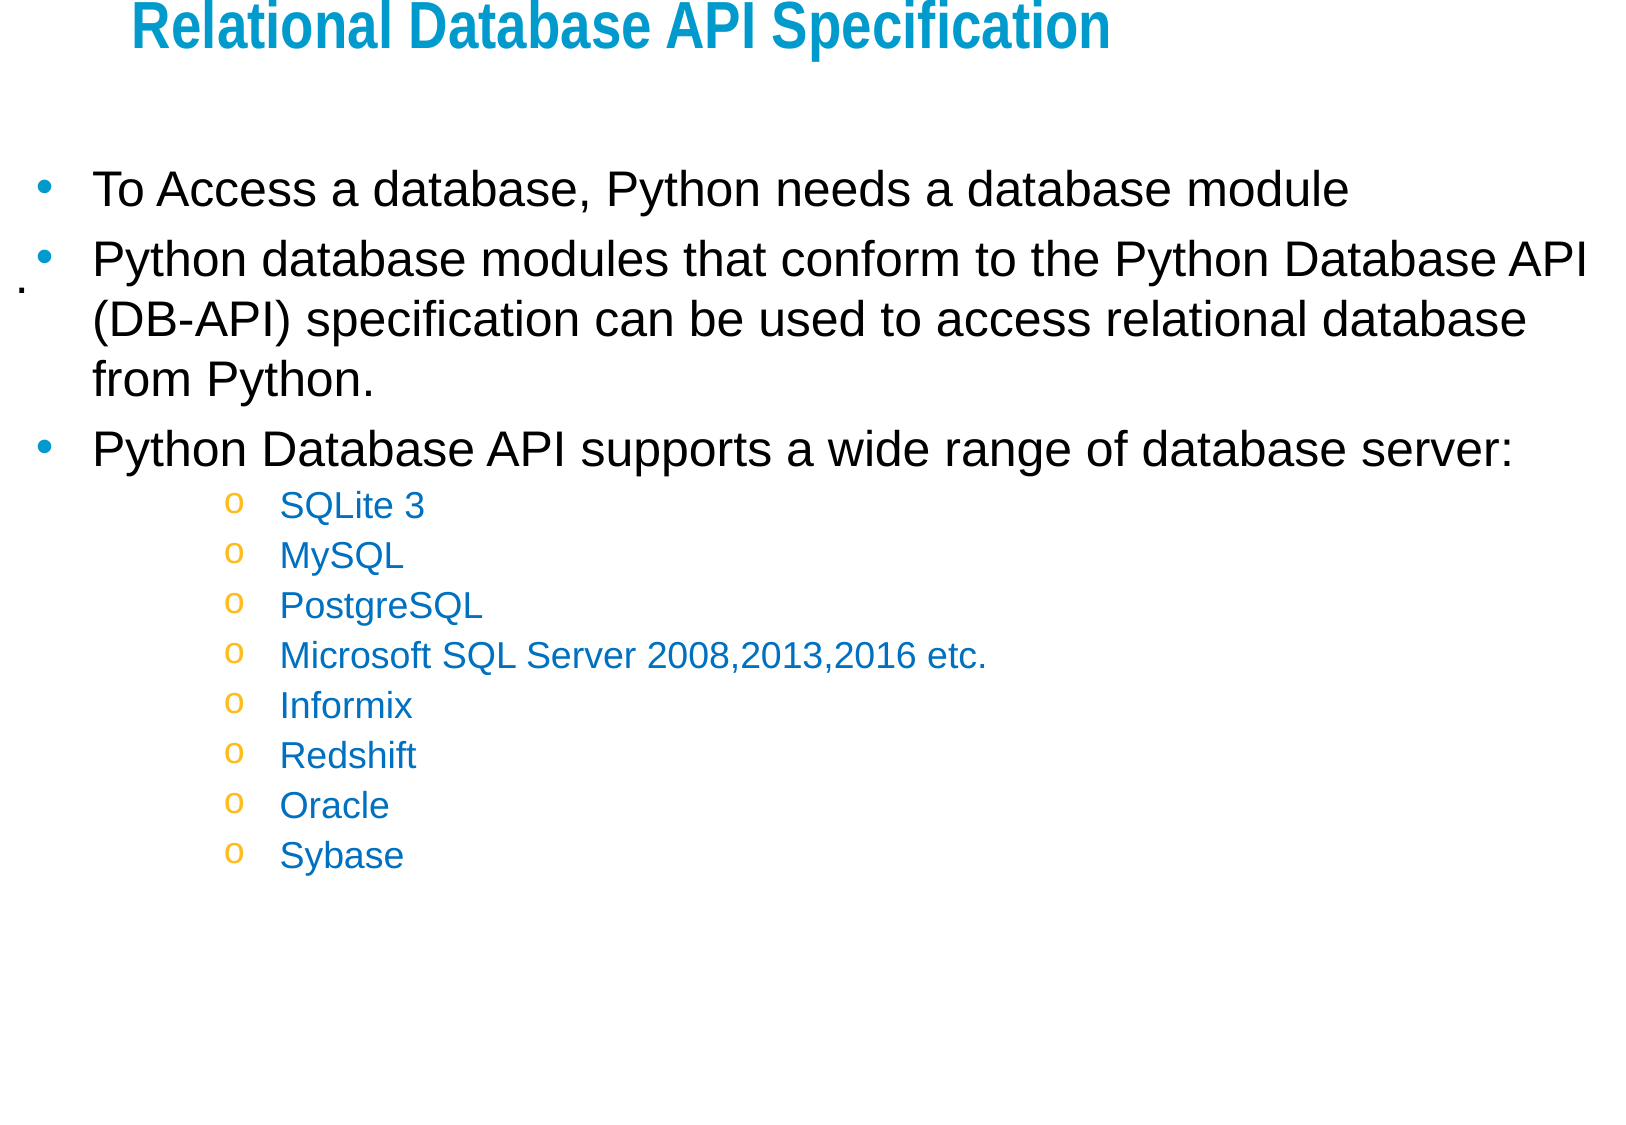

# Relational Database API Specification
To Access a database, Python needs a database module
Python database modules that conform to the Python Database API (DB-API) specification can be used to access relational database from Python.
Python Database API supports a wide range of database server:
SQLite 3
MySQL
PostgreSQL
Microsoft SQL Server 2008,2013,2016 etc.
Informix
Redshift
Oracle
Sybase
.